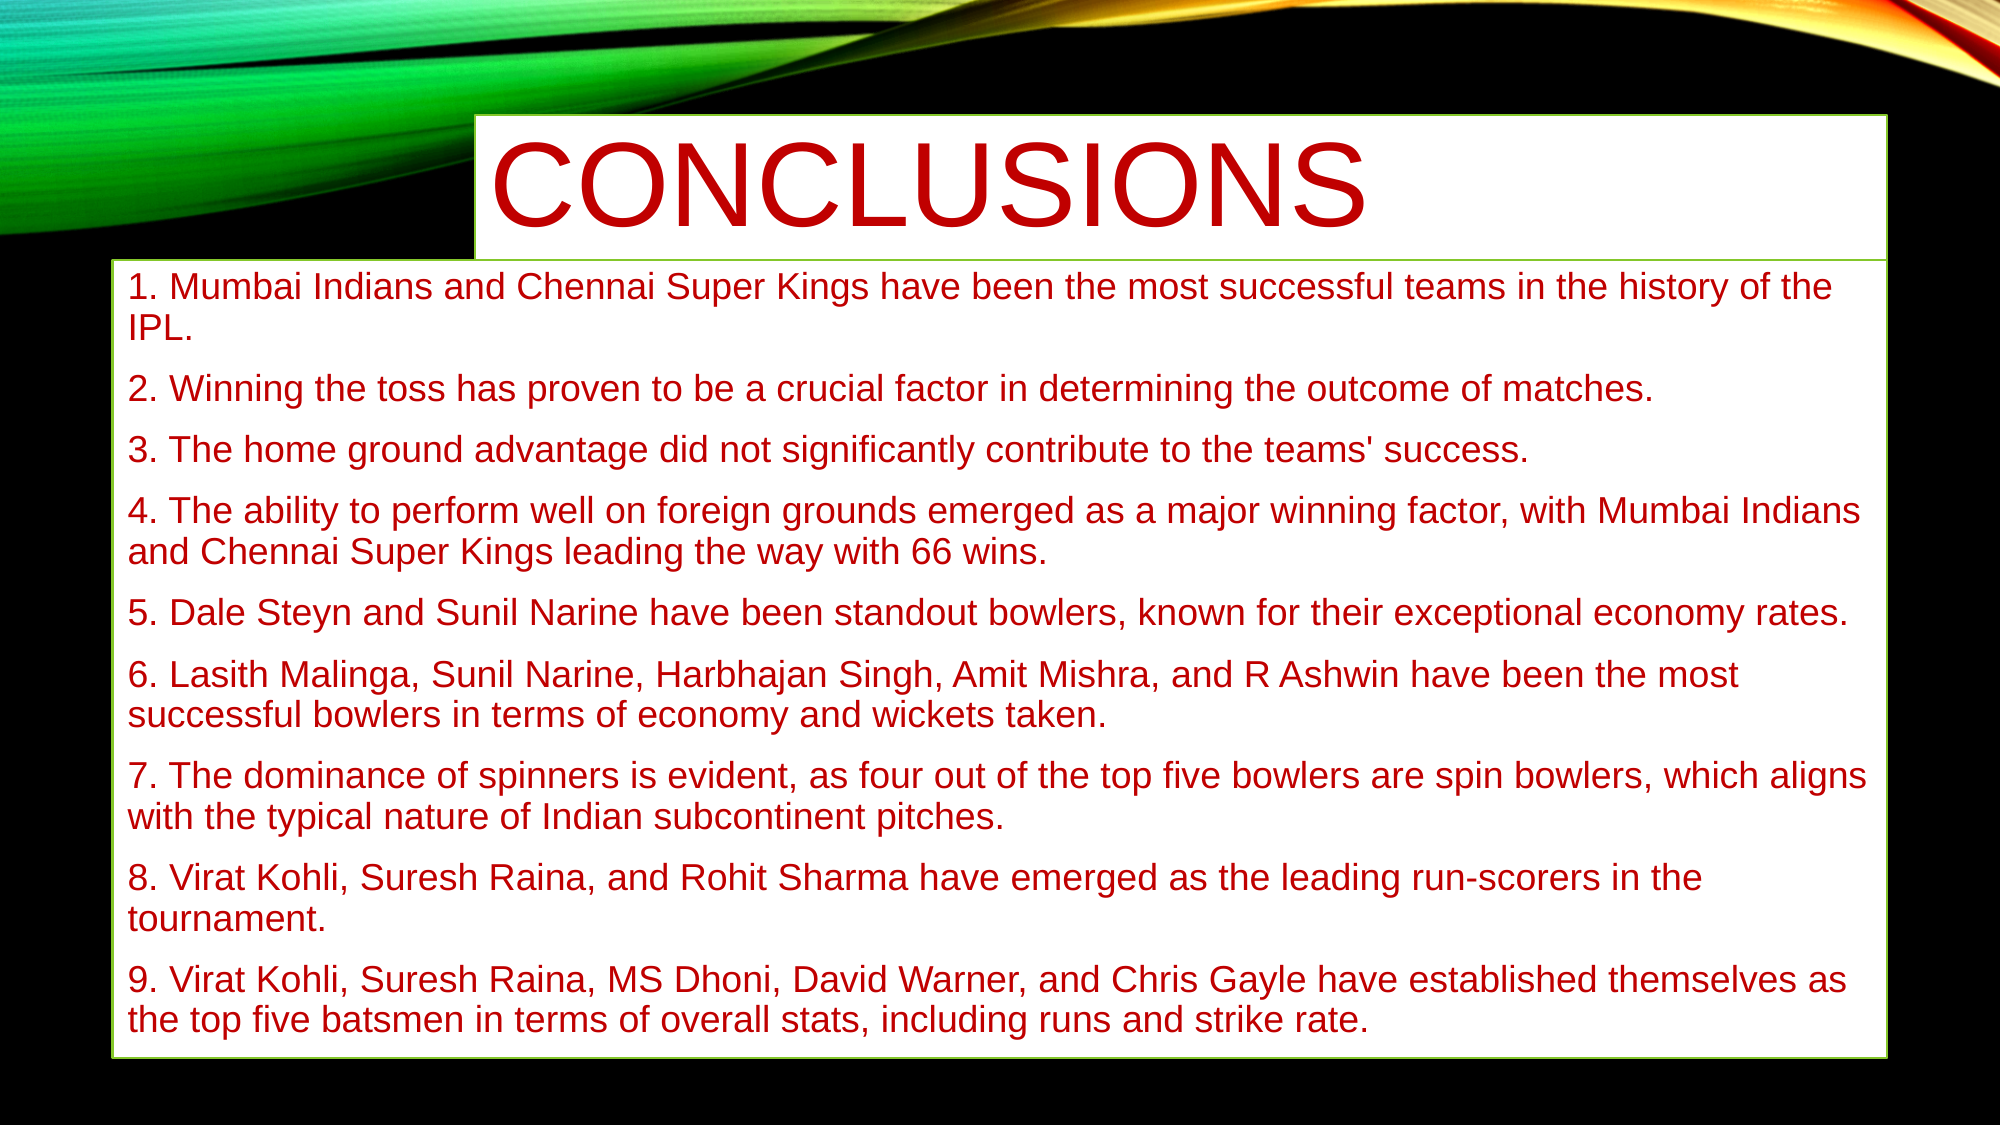

# Conclusions
1. Mumbai Indians and Chennai Super Kings have been the most successful teams in the history of the IPL.
2. Winning the toss has proven to be a crucial factor in determining the outcome of matches.
3. The home ground advantage did not significantly contribute to the teams' success.
4. The ability to perform well on foreign grounds emerged as a major winning factor, with Mumbai Indians and Chennai Super Kings leading the way with 66 wins.
5. Dale Steyn and Sunil Narine have been standout bowlers, known for their exceptional economy rates.
6. Lasith Malinga, Sunil Narine, Harbhajan Singh, Amit Mishra, and R Ashwin have been the most successful bowlers in terms of economy and wickets taken.
7. The dominance of spinners is evident, as four out of the top five bowlers are spin bowlers, which aligns with the typical nature of Indian subcontinent pitches.
8. Virat Kohli, Suresh Raina, and Rohit Sharma have emerged as the leading run-scorers in the tournament.
9. Virat Kohli, Suresh Raina, MS Dhoni, David Warner, and Chris Gayle have established themselves as the top five batsmen in terms of overall stats, including runs and strike rate.